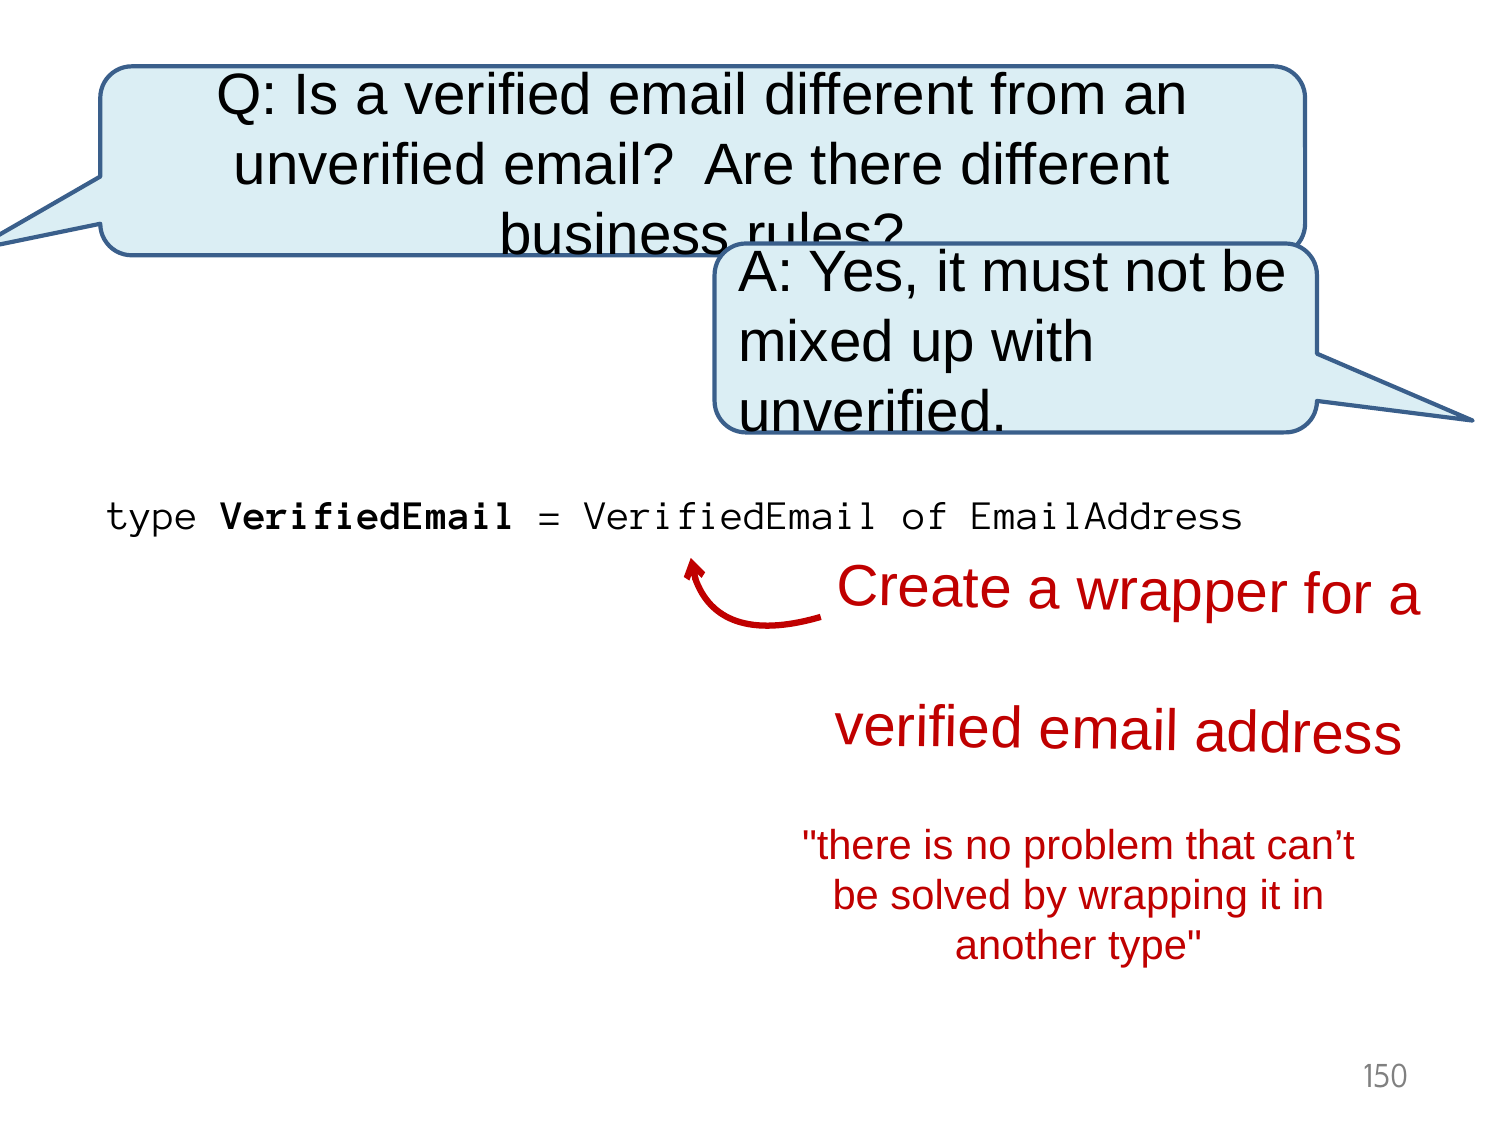

Q: Is a verified email different from an unverified email?  Are there different business rules?
A: Yes, it must not be mixed up with unverified.
type VerifiedEmail = VerifiedEmail of EmailAddress
Create a wrapper for a
verified email address

"there is no problem that can’t be solved by wrapping it in another type"